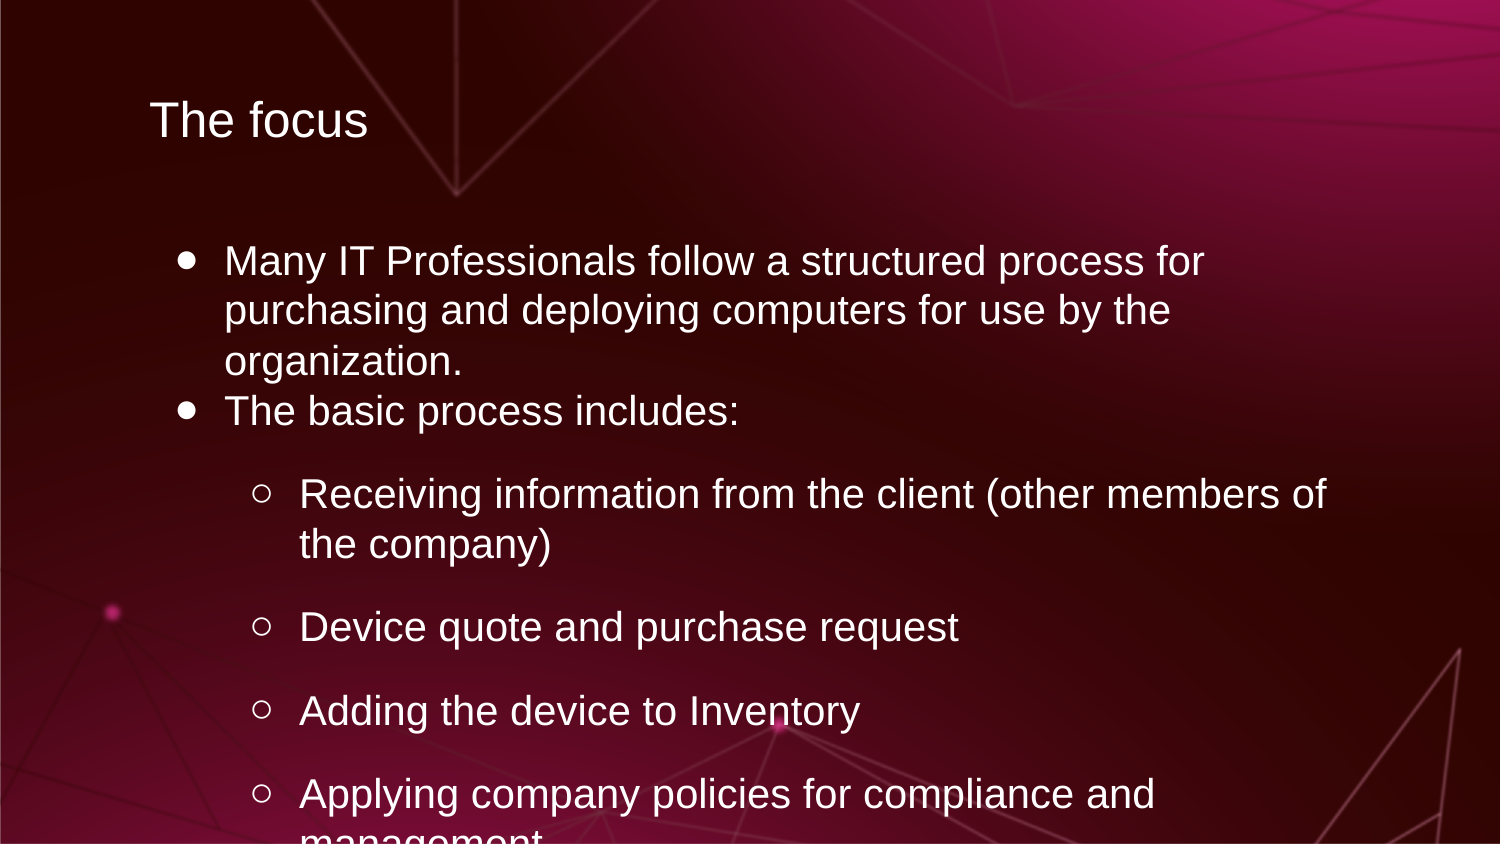

# The focus
Many IT Professionals follow a structured process for purchasing and deploying computers for use by the organization.
The basic process includes:
Receiving information from the client (other members of the company)
Device quote and purchase request
Adding the device to Inventory
Applying company policies for compliance and management